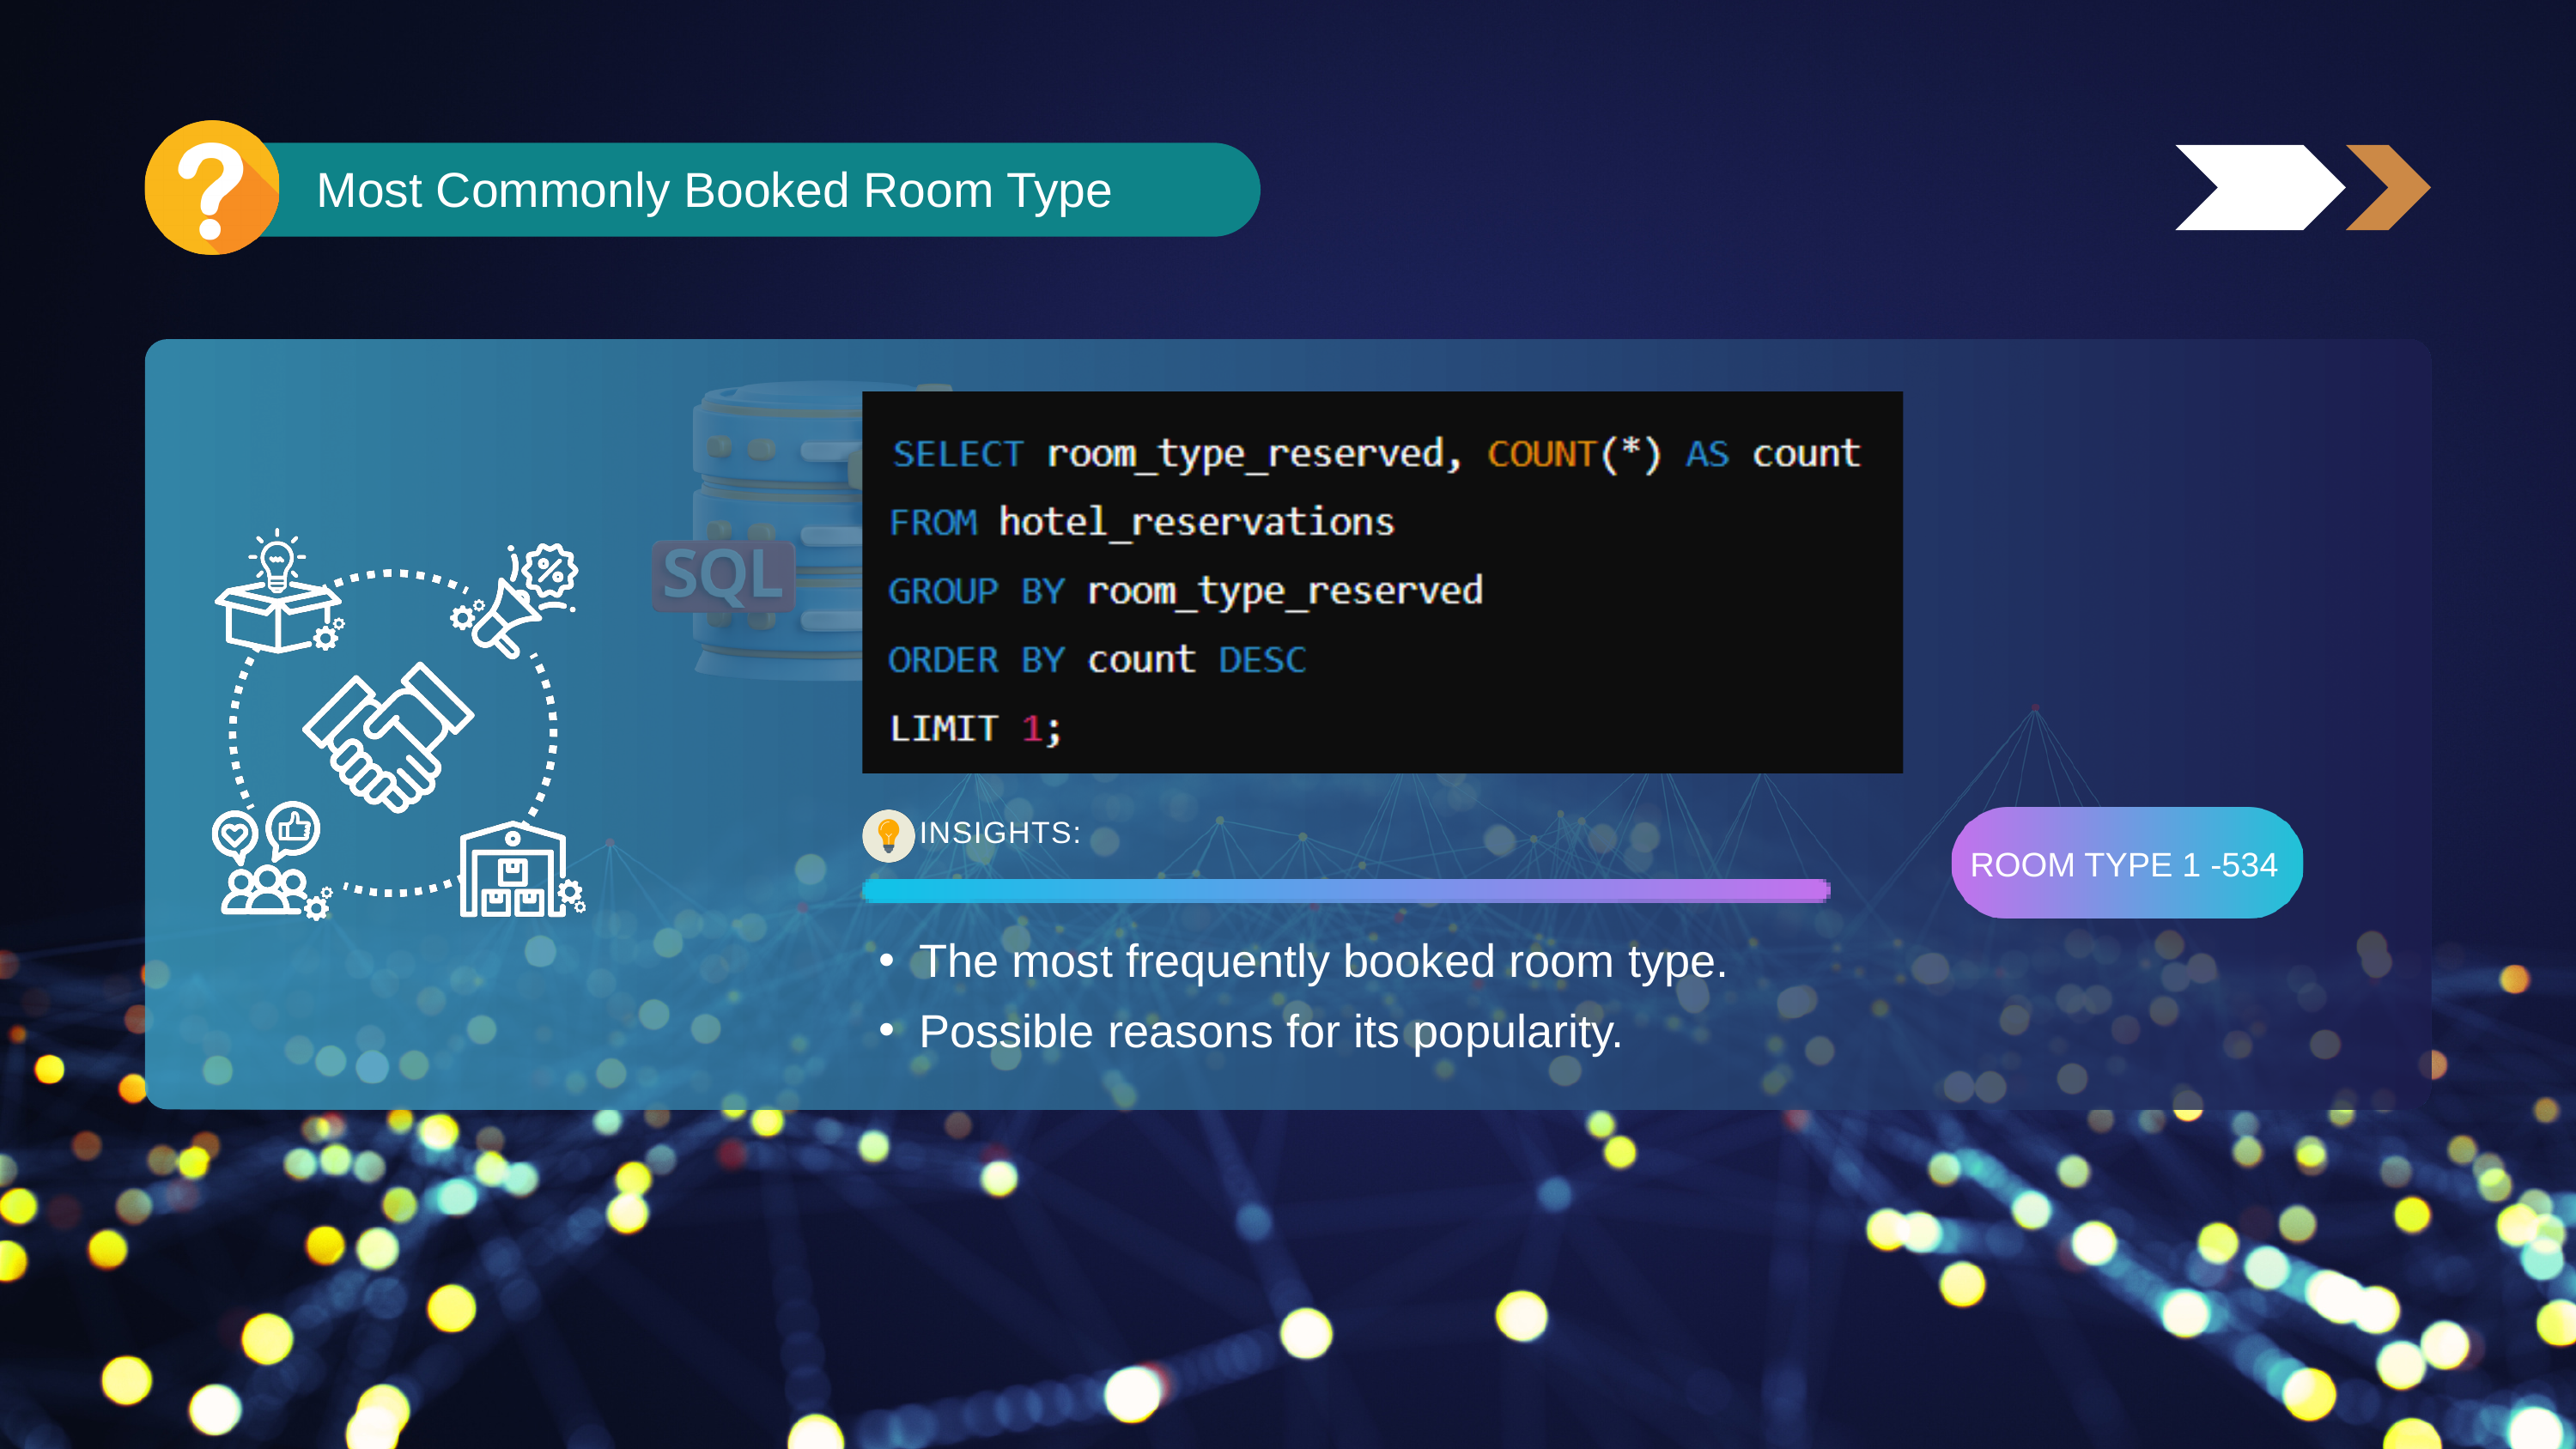

Most Commonly Booked Room Type

INSIGHTS:
ROOM TYPE 1 -534

The most frequently booked room type.
Possible reasons for its popularity.